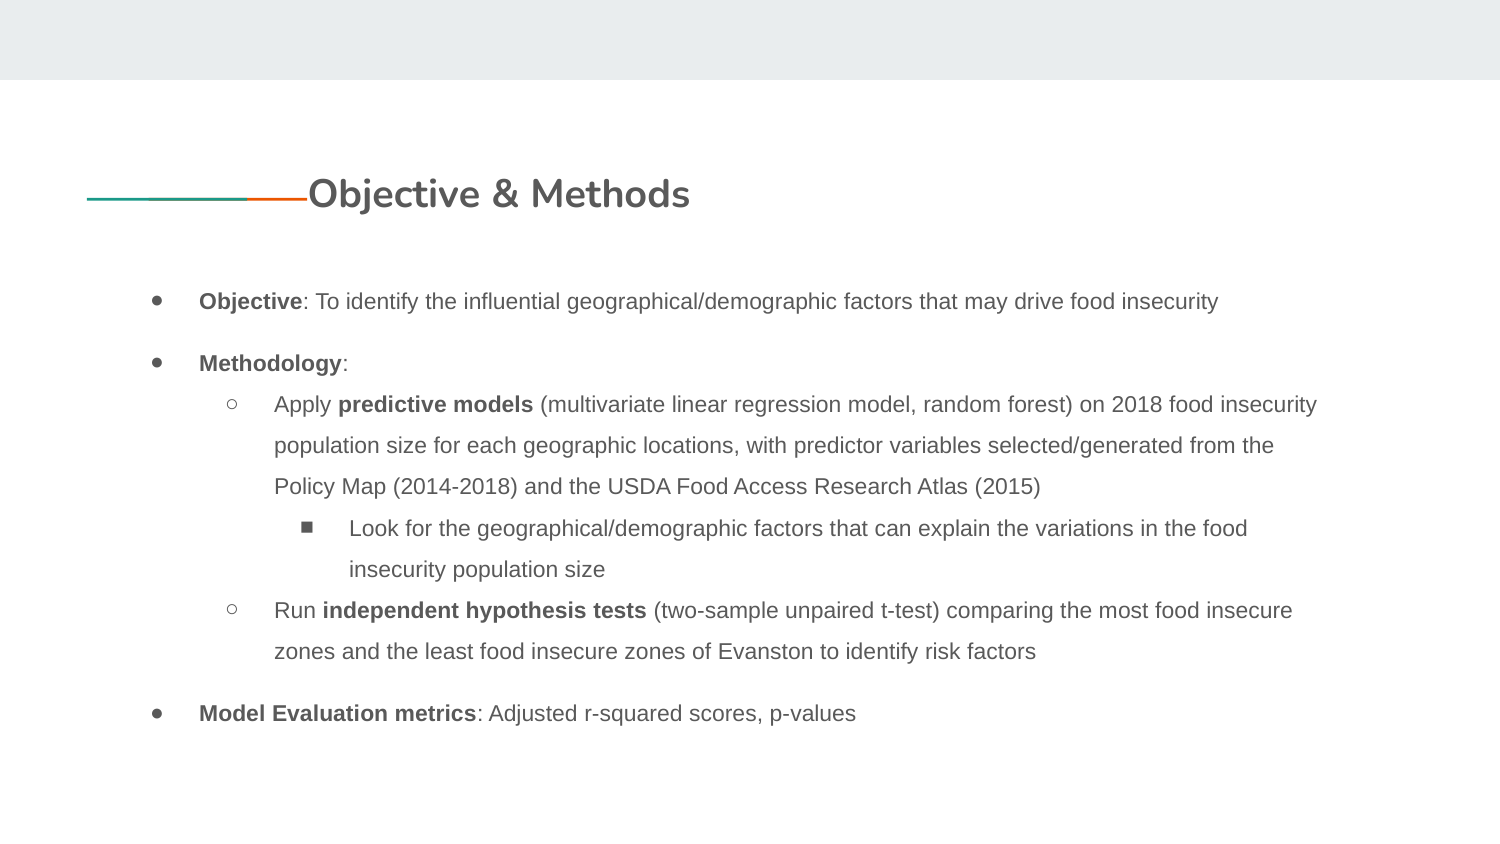

# Objective & Methods
Objective: To identify the influential geographical/demographic factors that may drive food insecurity
Methodology:
Apply predictive models (multivariate linear regression model, random forest) on 2018 food insecurity population size for each geographic locations, with predictor variables selected/generated from the Policy Map (2014-2018) and the USDA Food Access Research Atlas (2015)
Look for the geographical/demographic factors that can explain the variations in the food insecurity population size
Run independent hypothesis tests (two-sample unpaired t-test) comparing the most food insecure zones and the least food insecure zones of Evanston to identify risk factors
Model Evaluation metrics: Adjusted r-squared scores, p-values